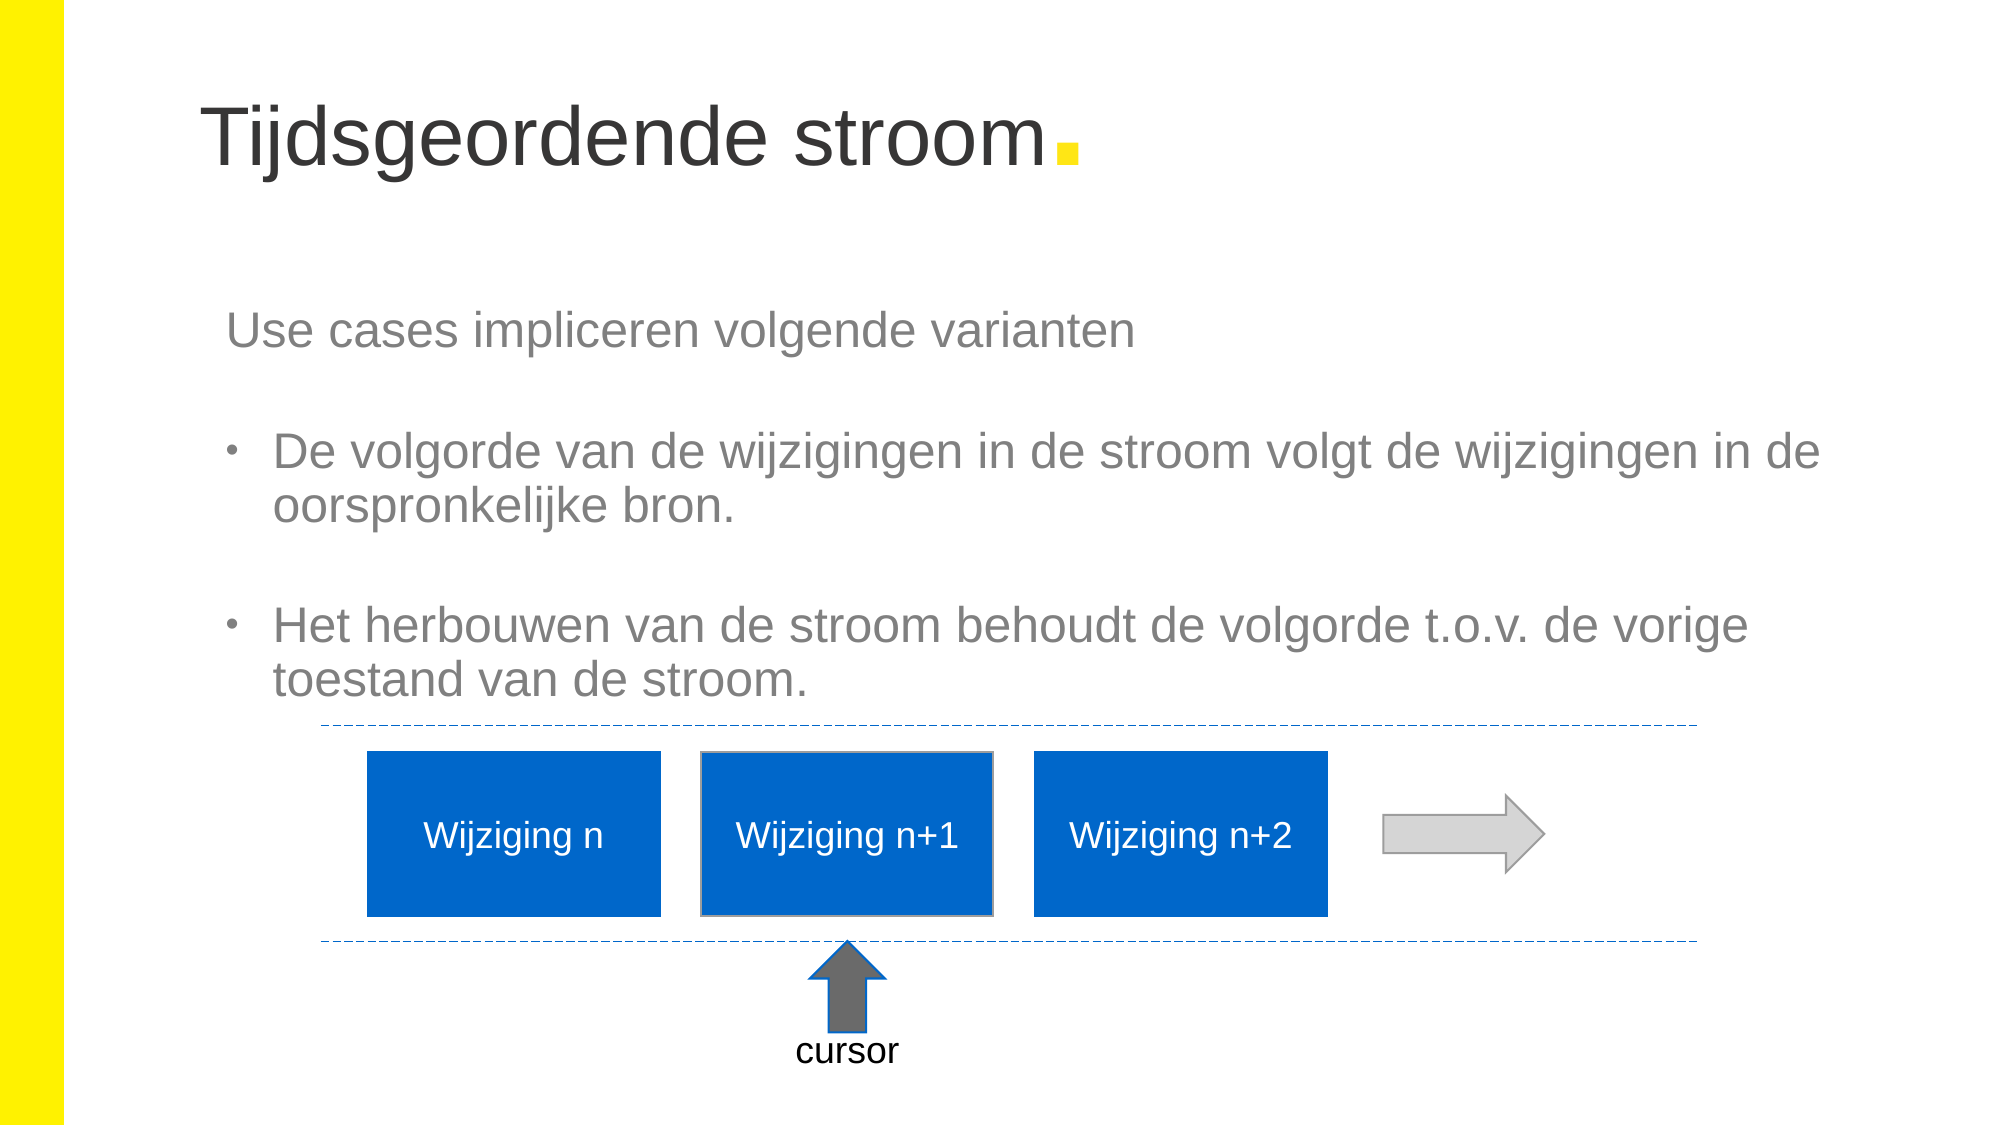

# Tijdsgeordende stroom.

Use cases impliceren volgende varianten

De volgorde van de wijzigingen in de stroom volgt de wijzigingen in de oorspronkelijke bron.

Het herbouwen van de stroom behoudt de volgorde t.o.v. de vorige toestand van de stroom.

Wijziging n
Wijziging n+1
Wijziging n+2

cursor